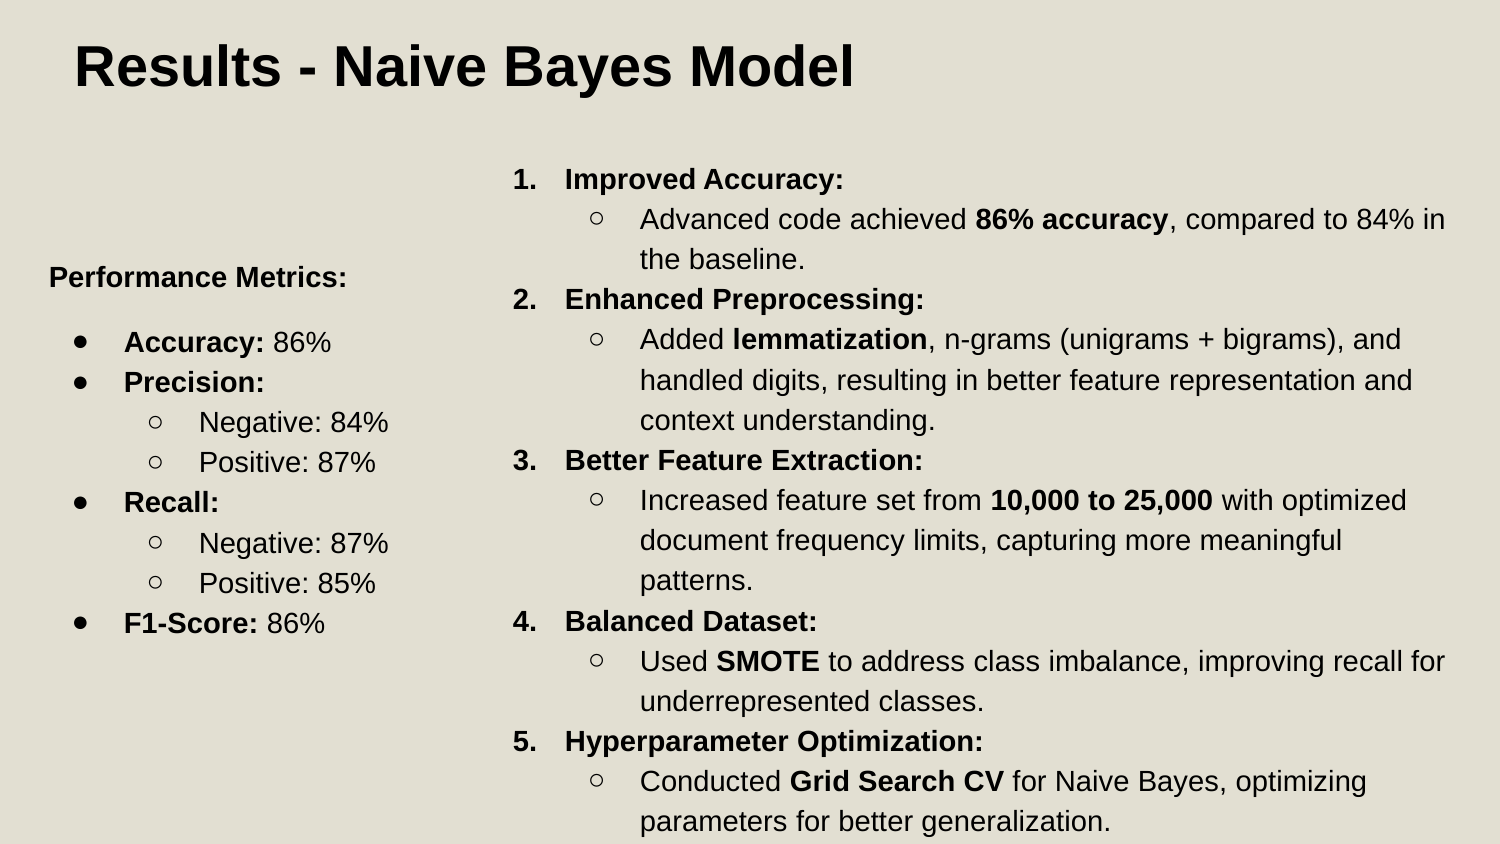

Results - Naive Bayes Model
Improved Accuracy:
Advanced code achieved 86% accuracy, compared to 84% in the baseline.
Enhanced Preprocessing:
Added lemmatization, n-grams (unigrams + bigrams), and handled digits, resulting in better feature representation and context understanding.
Better Feature Extraction:
Increased feature set from 10,000 to 25,000 with optimized document frequency limits, capturing more meaningful patterns.
Balanced Dataset:
Used SMOTE to address class imbalance, improving recall for underrepresented classes.
Hyperparameter Optimization:
Conducted Grid Search CV for Naive Bayes, optimizing parameters for better generalization.
Performance Metrics:
Accuracy: 86%
Precision:
Negative: 84%
Positive: 87%
Recall:
Negative: 87%
Positive: 85%
F1-Score: 86%